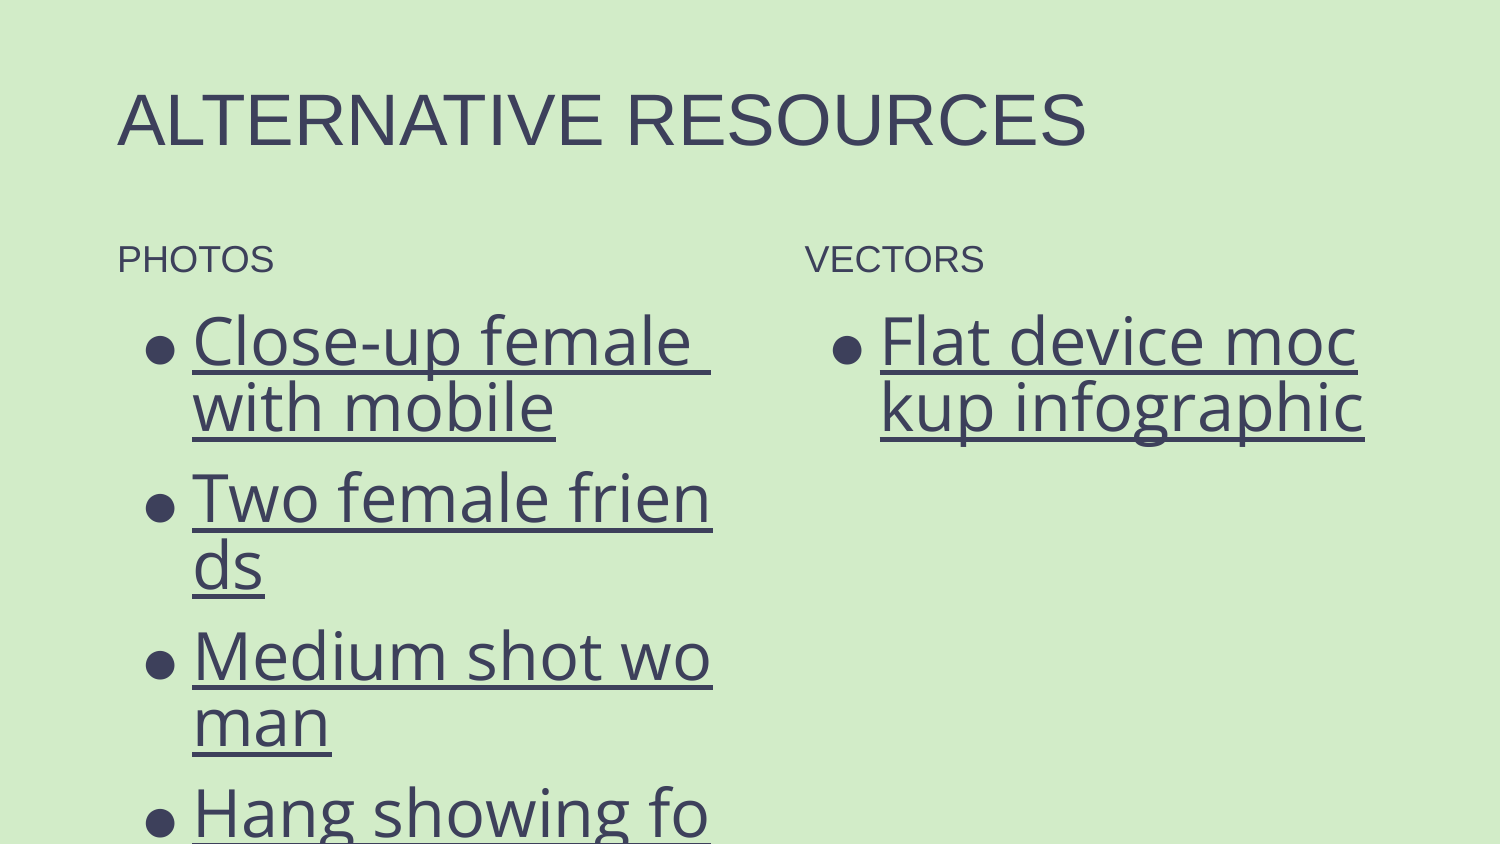

# ALTERNATIVE RESOURCES
VECTORS
PHOTOS
Close-up female with mobile
Two female friends
Medium shot woman
Hang showing four fingers
Happy woman listening to music
Joyful pretty young woman
Boy expressing his happiness
Close-up smiley man
Flat device mockup infographic